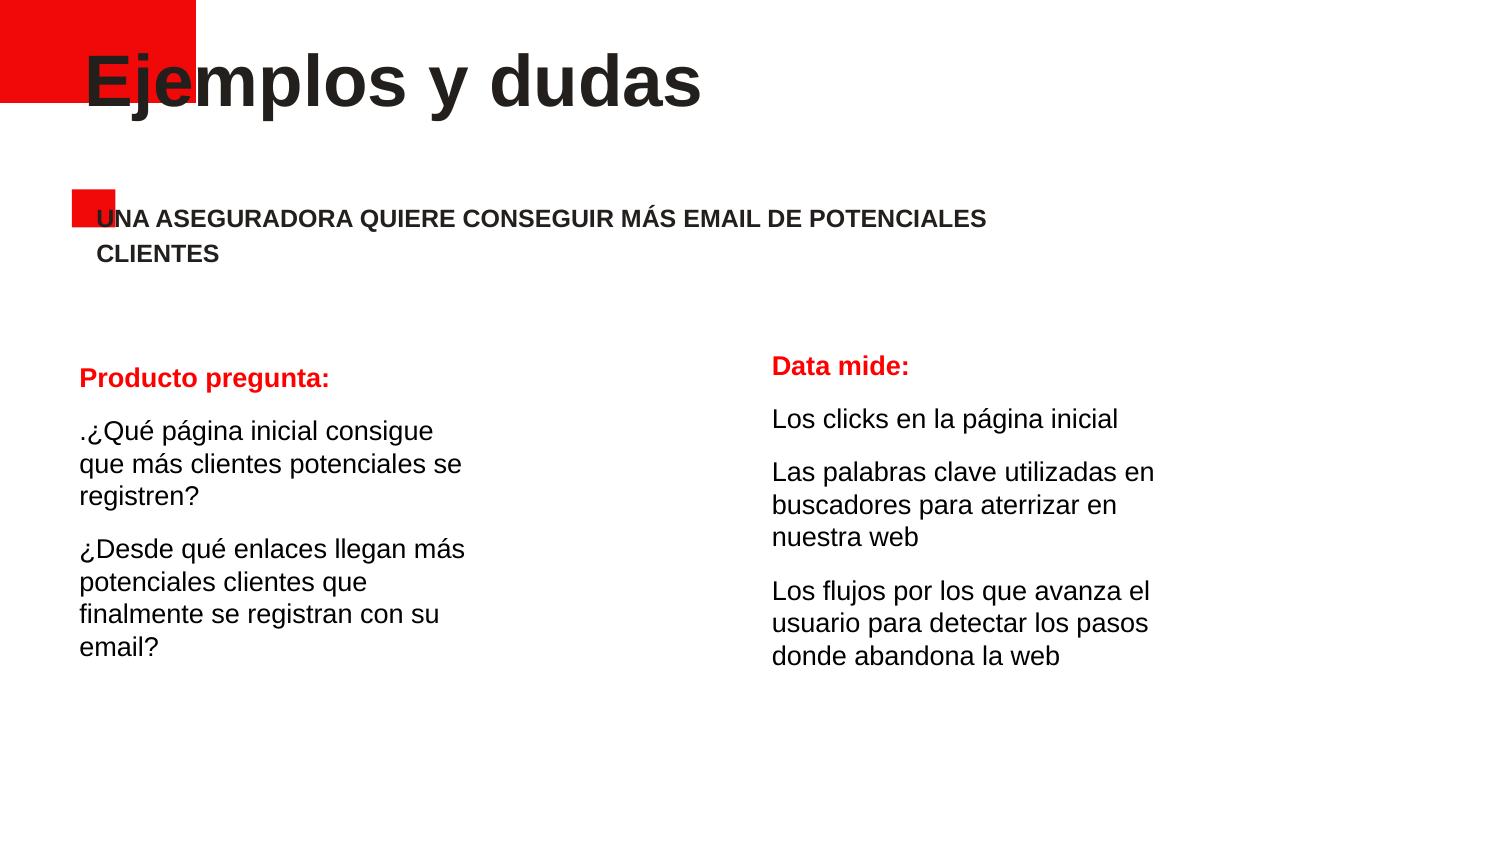

Ejemplos y dudas

UNA ASEGURADORA QUIERE CONSEGUIR MÁS EMAIL DE POTENCIALES CLIENTES

Data mide:
Los clicks en la página inicial
Las palabras clave utilizadas en buscadores para aterrizar en nuestra web
Los flujos por los que avanza el usuario para detectar los pasos donde abandona la web
Producto pregunta:
.¿Qué página inicial consigue que más clientes potenciales se registren?
¿Desde qué enlaces llegan más potenciales clientes que finalmente se registran con su email?